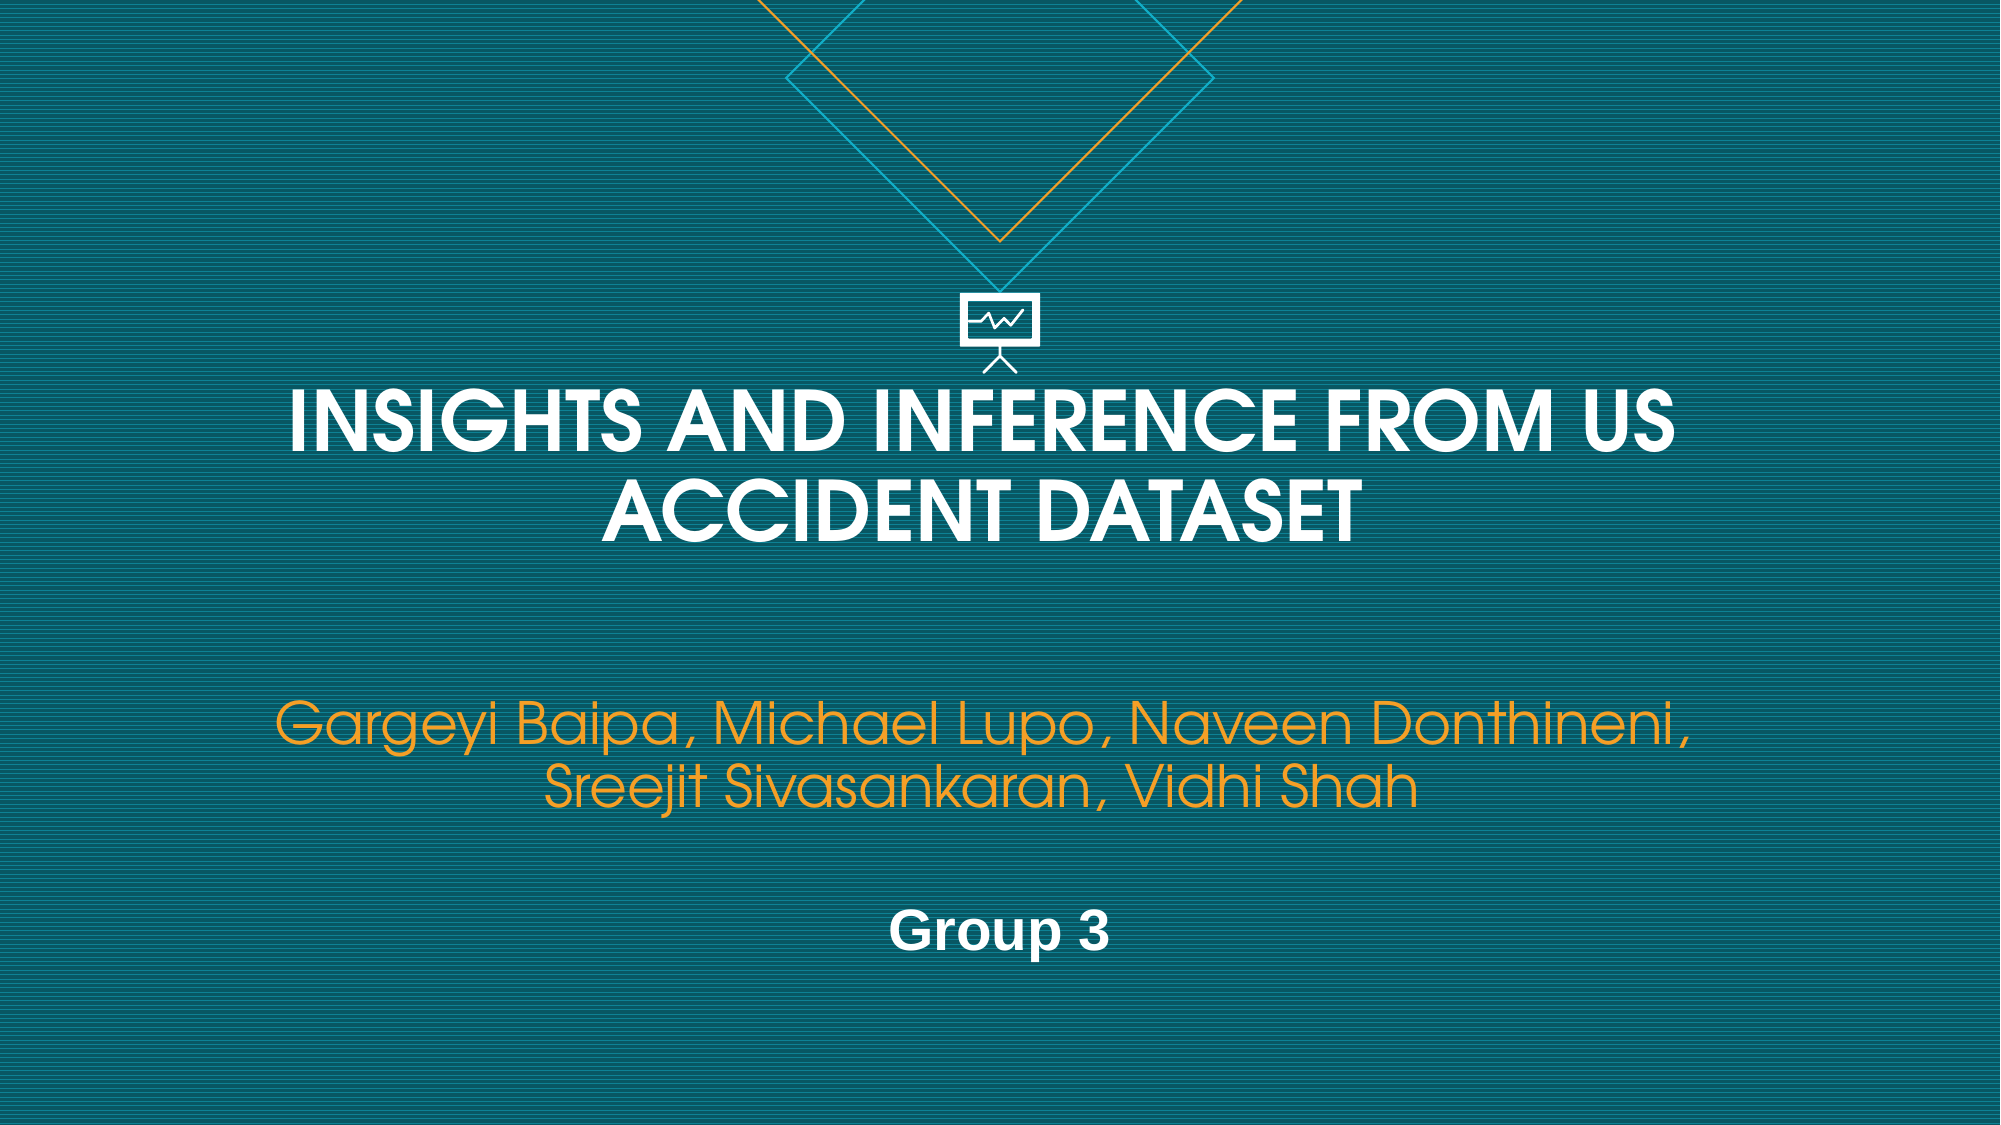

# INSIGHTS AND INFERENCE FROM US ACCIDENT DATASET Gargeyi Baipa, Michael Lupo, Naveen Donthineni, Sreejit Sivasankaran, Vidhi Shah
Group 3